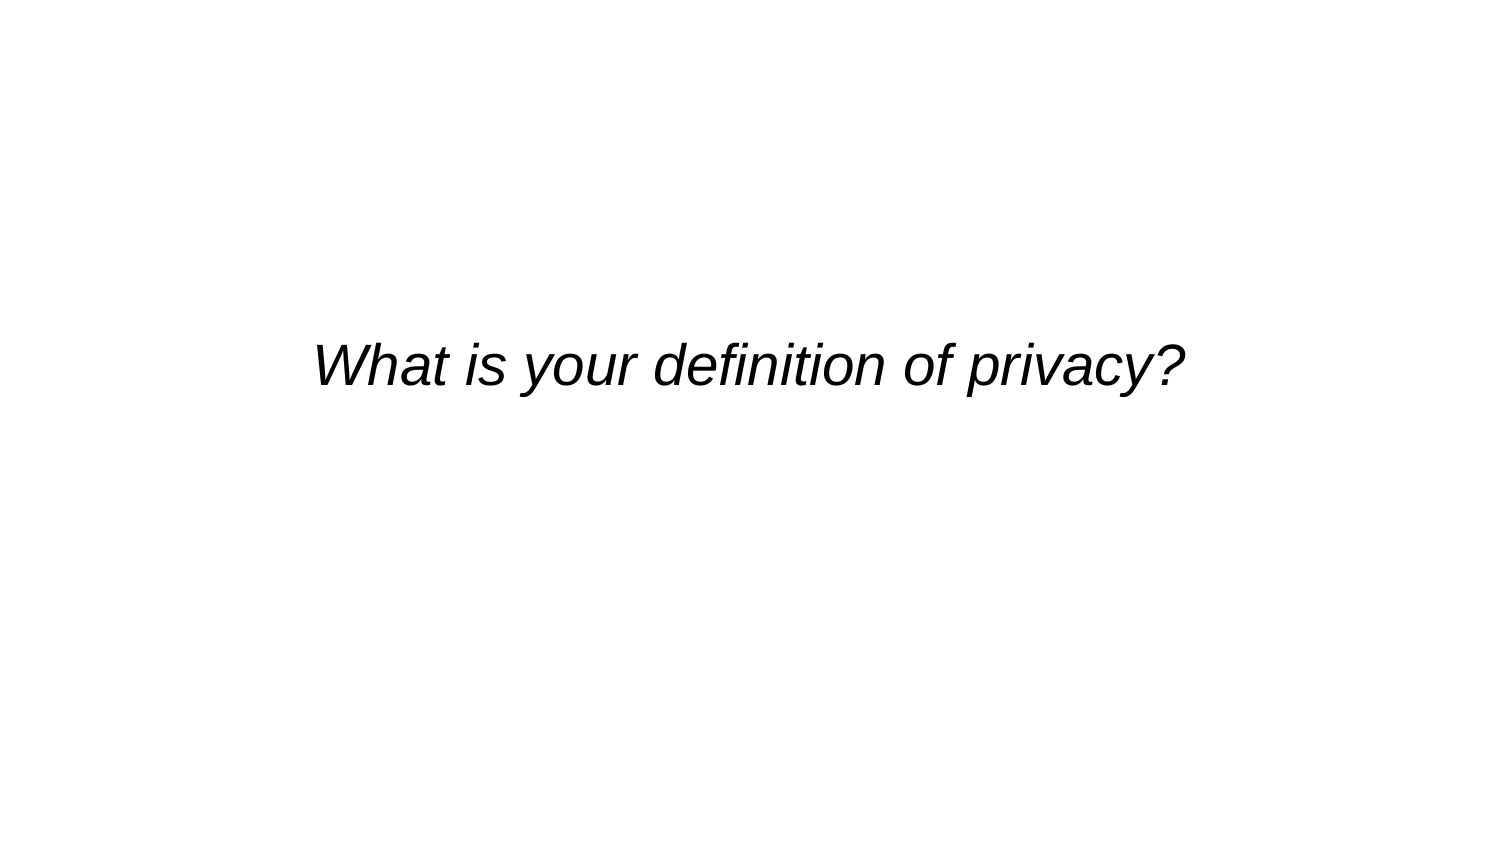

# What is your definition of privacy?